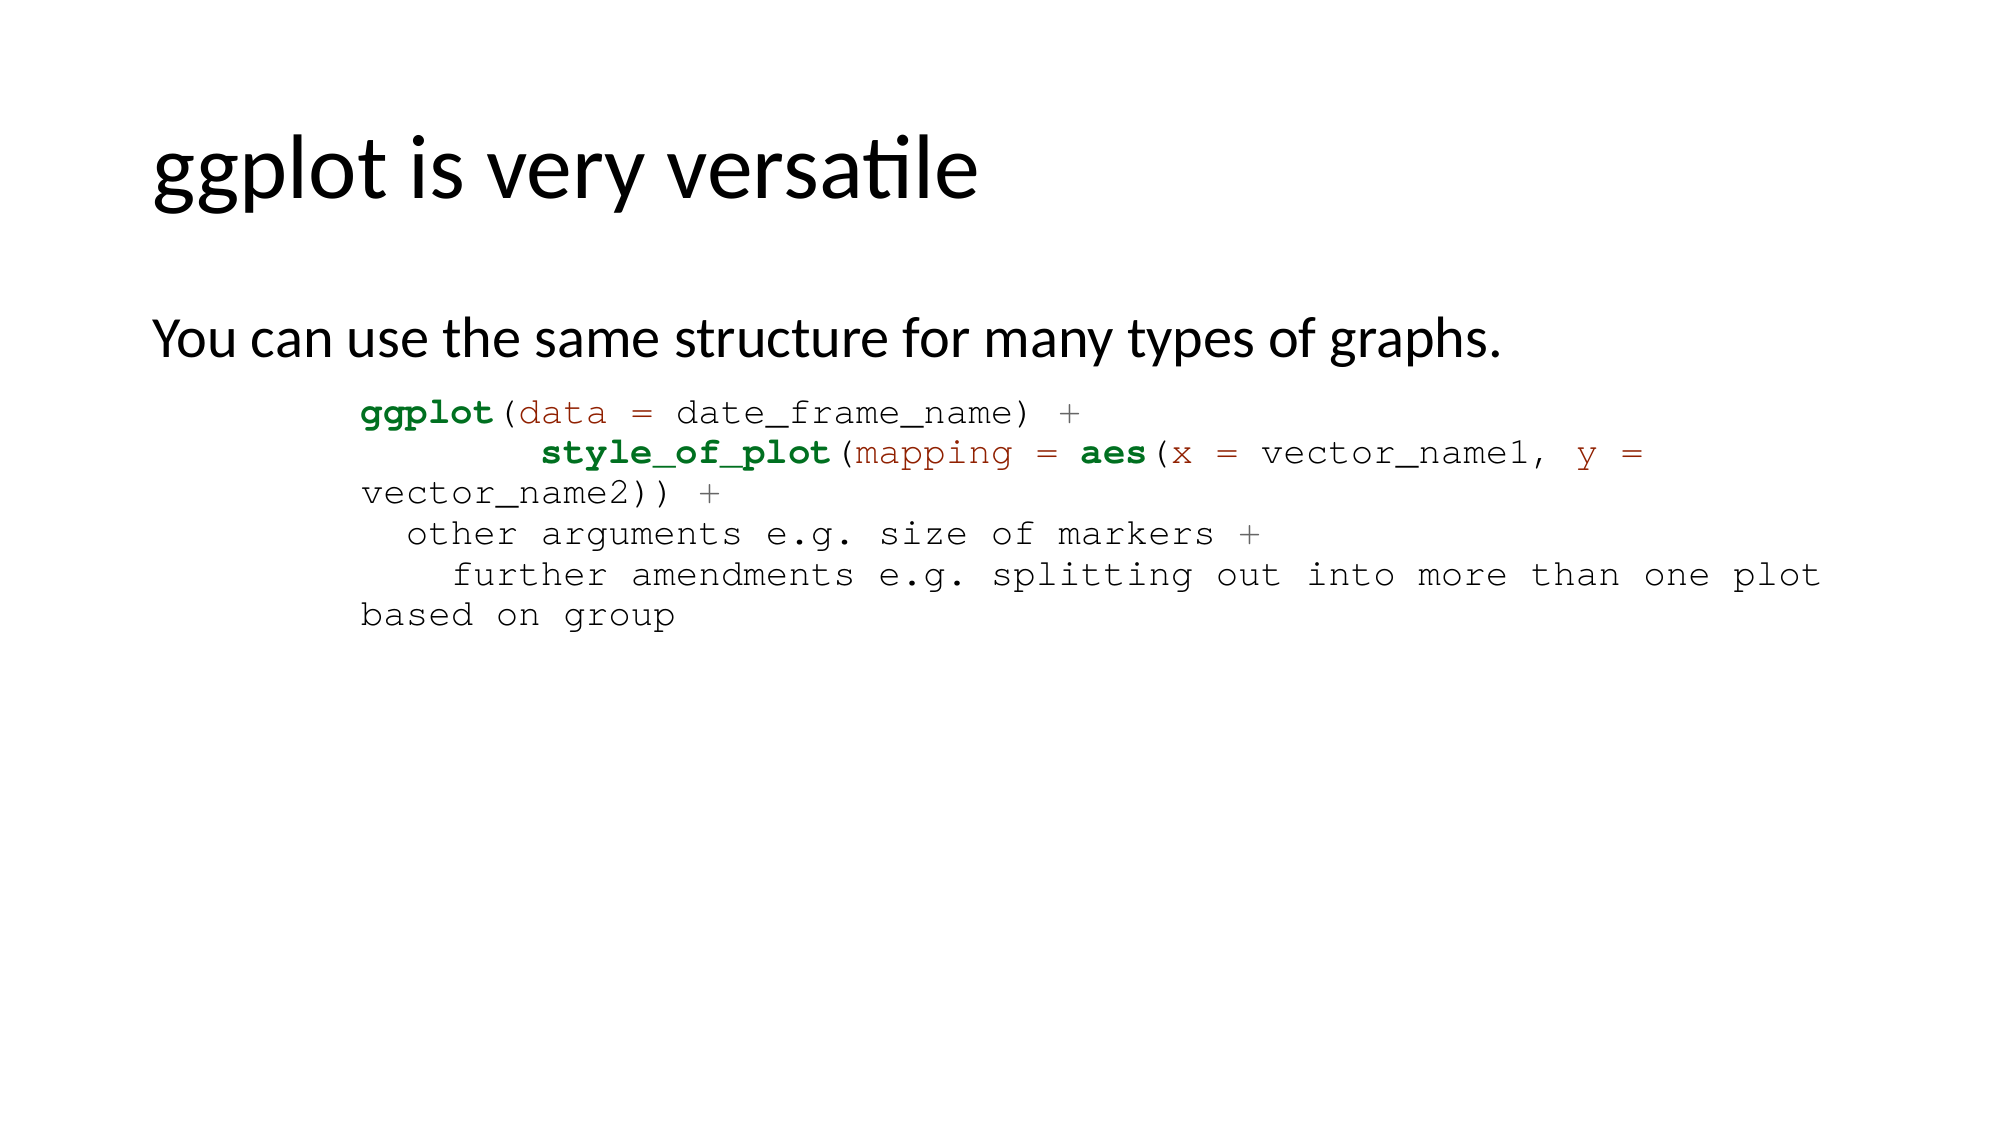

# ggplot is very versatile
You can use the same structure for many types of graphs.
ggplot(data = date_frame_name) +
        style_of_plot(mapping = aes(x = vector_name1, y = vector_name2)) +
  other arguments e.g. size of markers +
    further amendments e.g. splitting out into more than one plot based on group